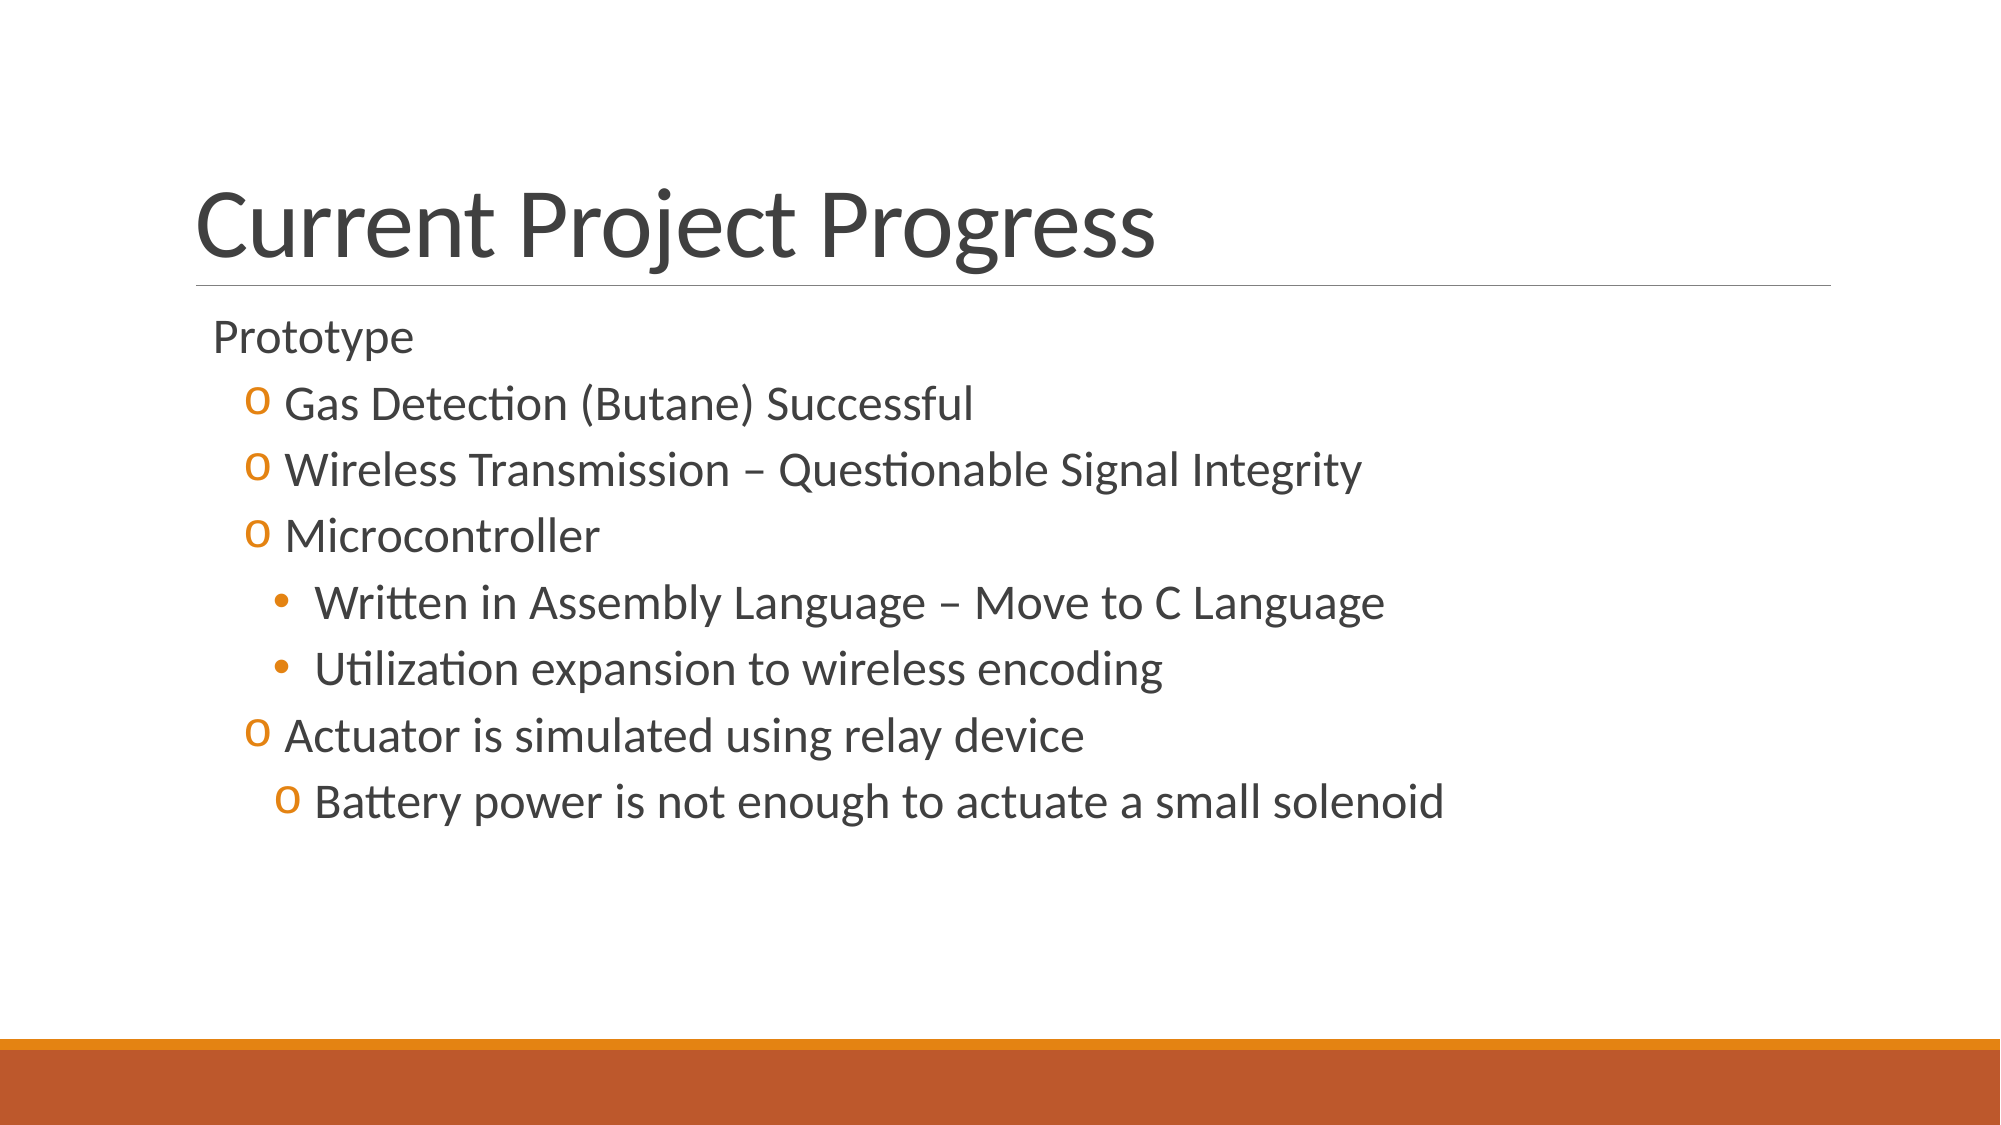

# Current Project Progress
Prototype
 Gas Detection (Butane) Successful
 Wireless Transmission – Questionable Signal Integrity
 Microcontroller
 Written in Assembly Language – Move to C Language
 Utilization expansion to wireless encoding
 Actuator is simulated using relay device
 Battery power is not enough to actuate a small solenoid